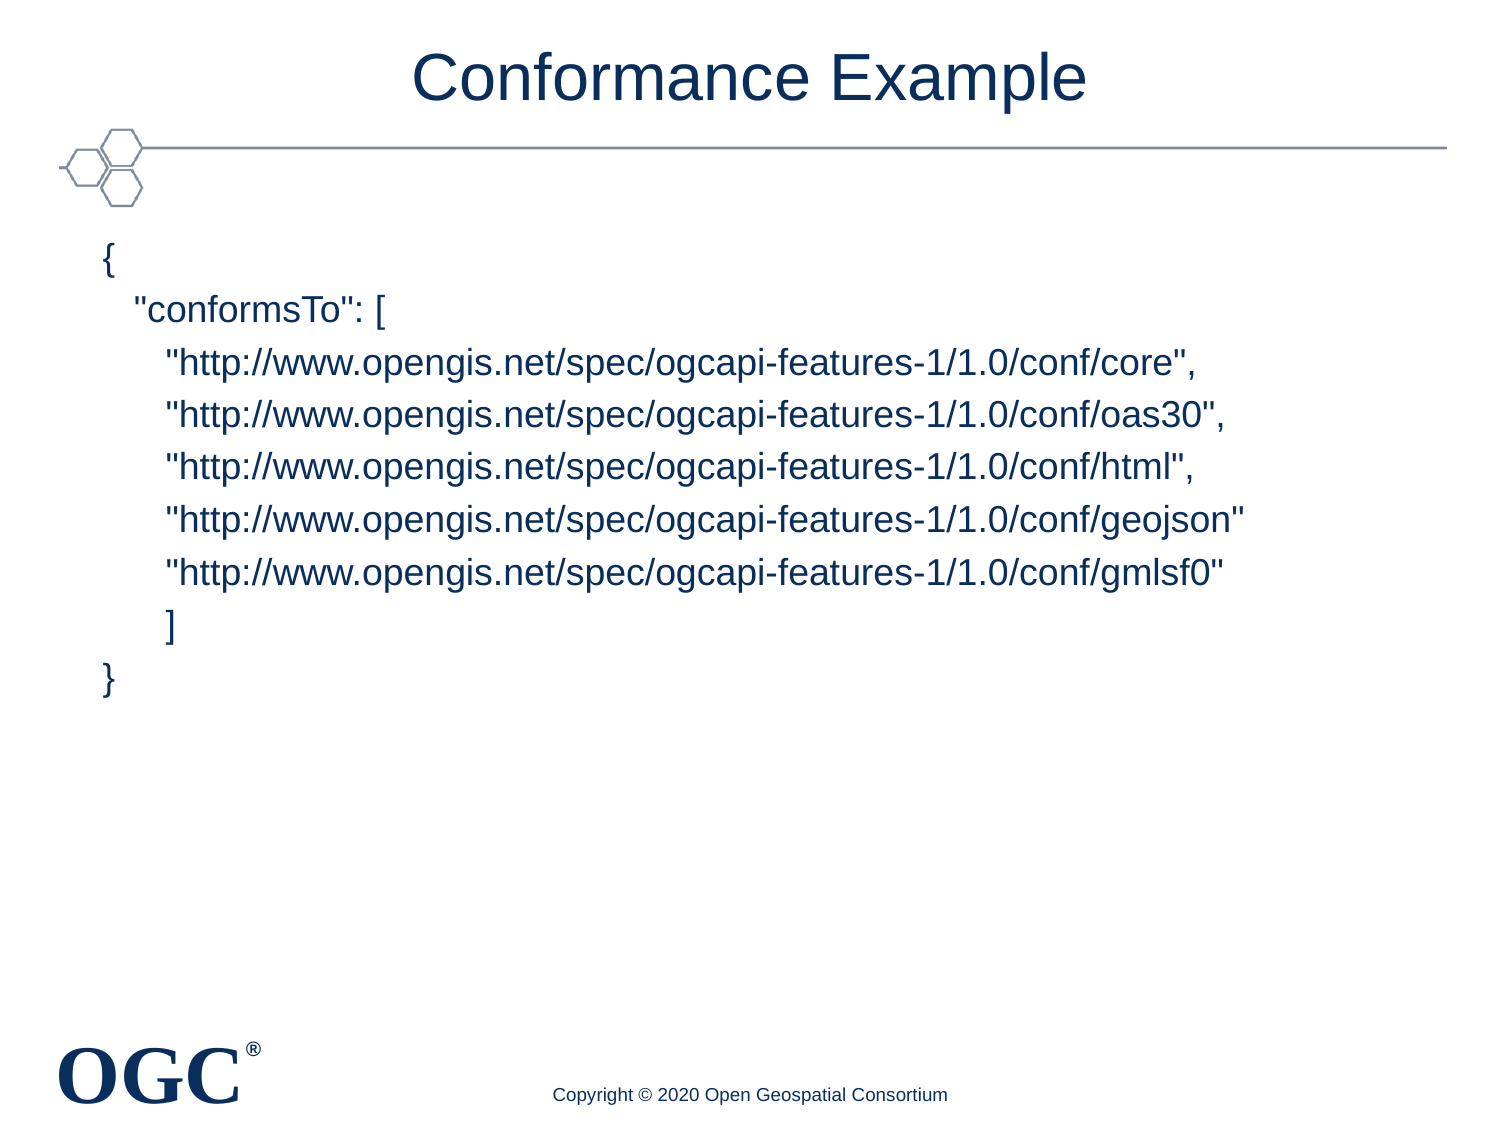

# Conformance Example
{
   "conformsTo": [
      "http://www.opengis.net/spec/ogcapi-features-1/1.0/conf/core",
      "http://www.opengis.net/spec/ogcapi-features-1/1.0/conf/oas30",
      "http://www.opengis.net/spec/ogcapi-features-1/1.0/conf/html",
      "http://www.opengis.net/spec/ogcapi-features-1/1.0/conf/geojson"
      "http://www.opengis.net/spec/ogcapi-features-1/1.0/conf/gmlsf0"
      ]
}
Copyright © 2020 Open Geospatial Consortium